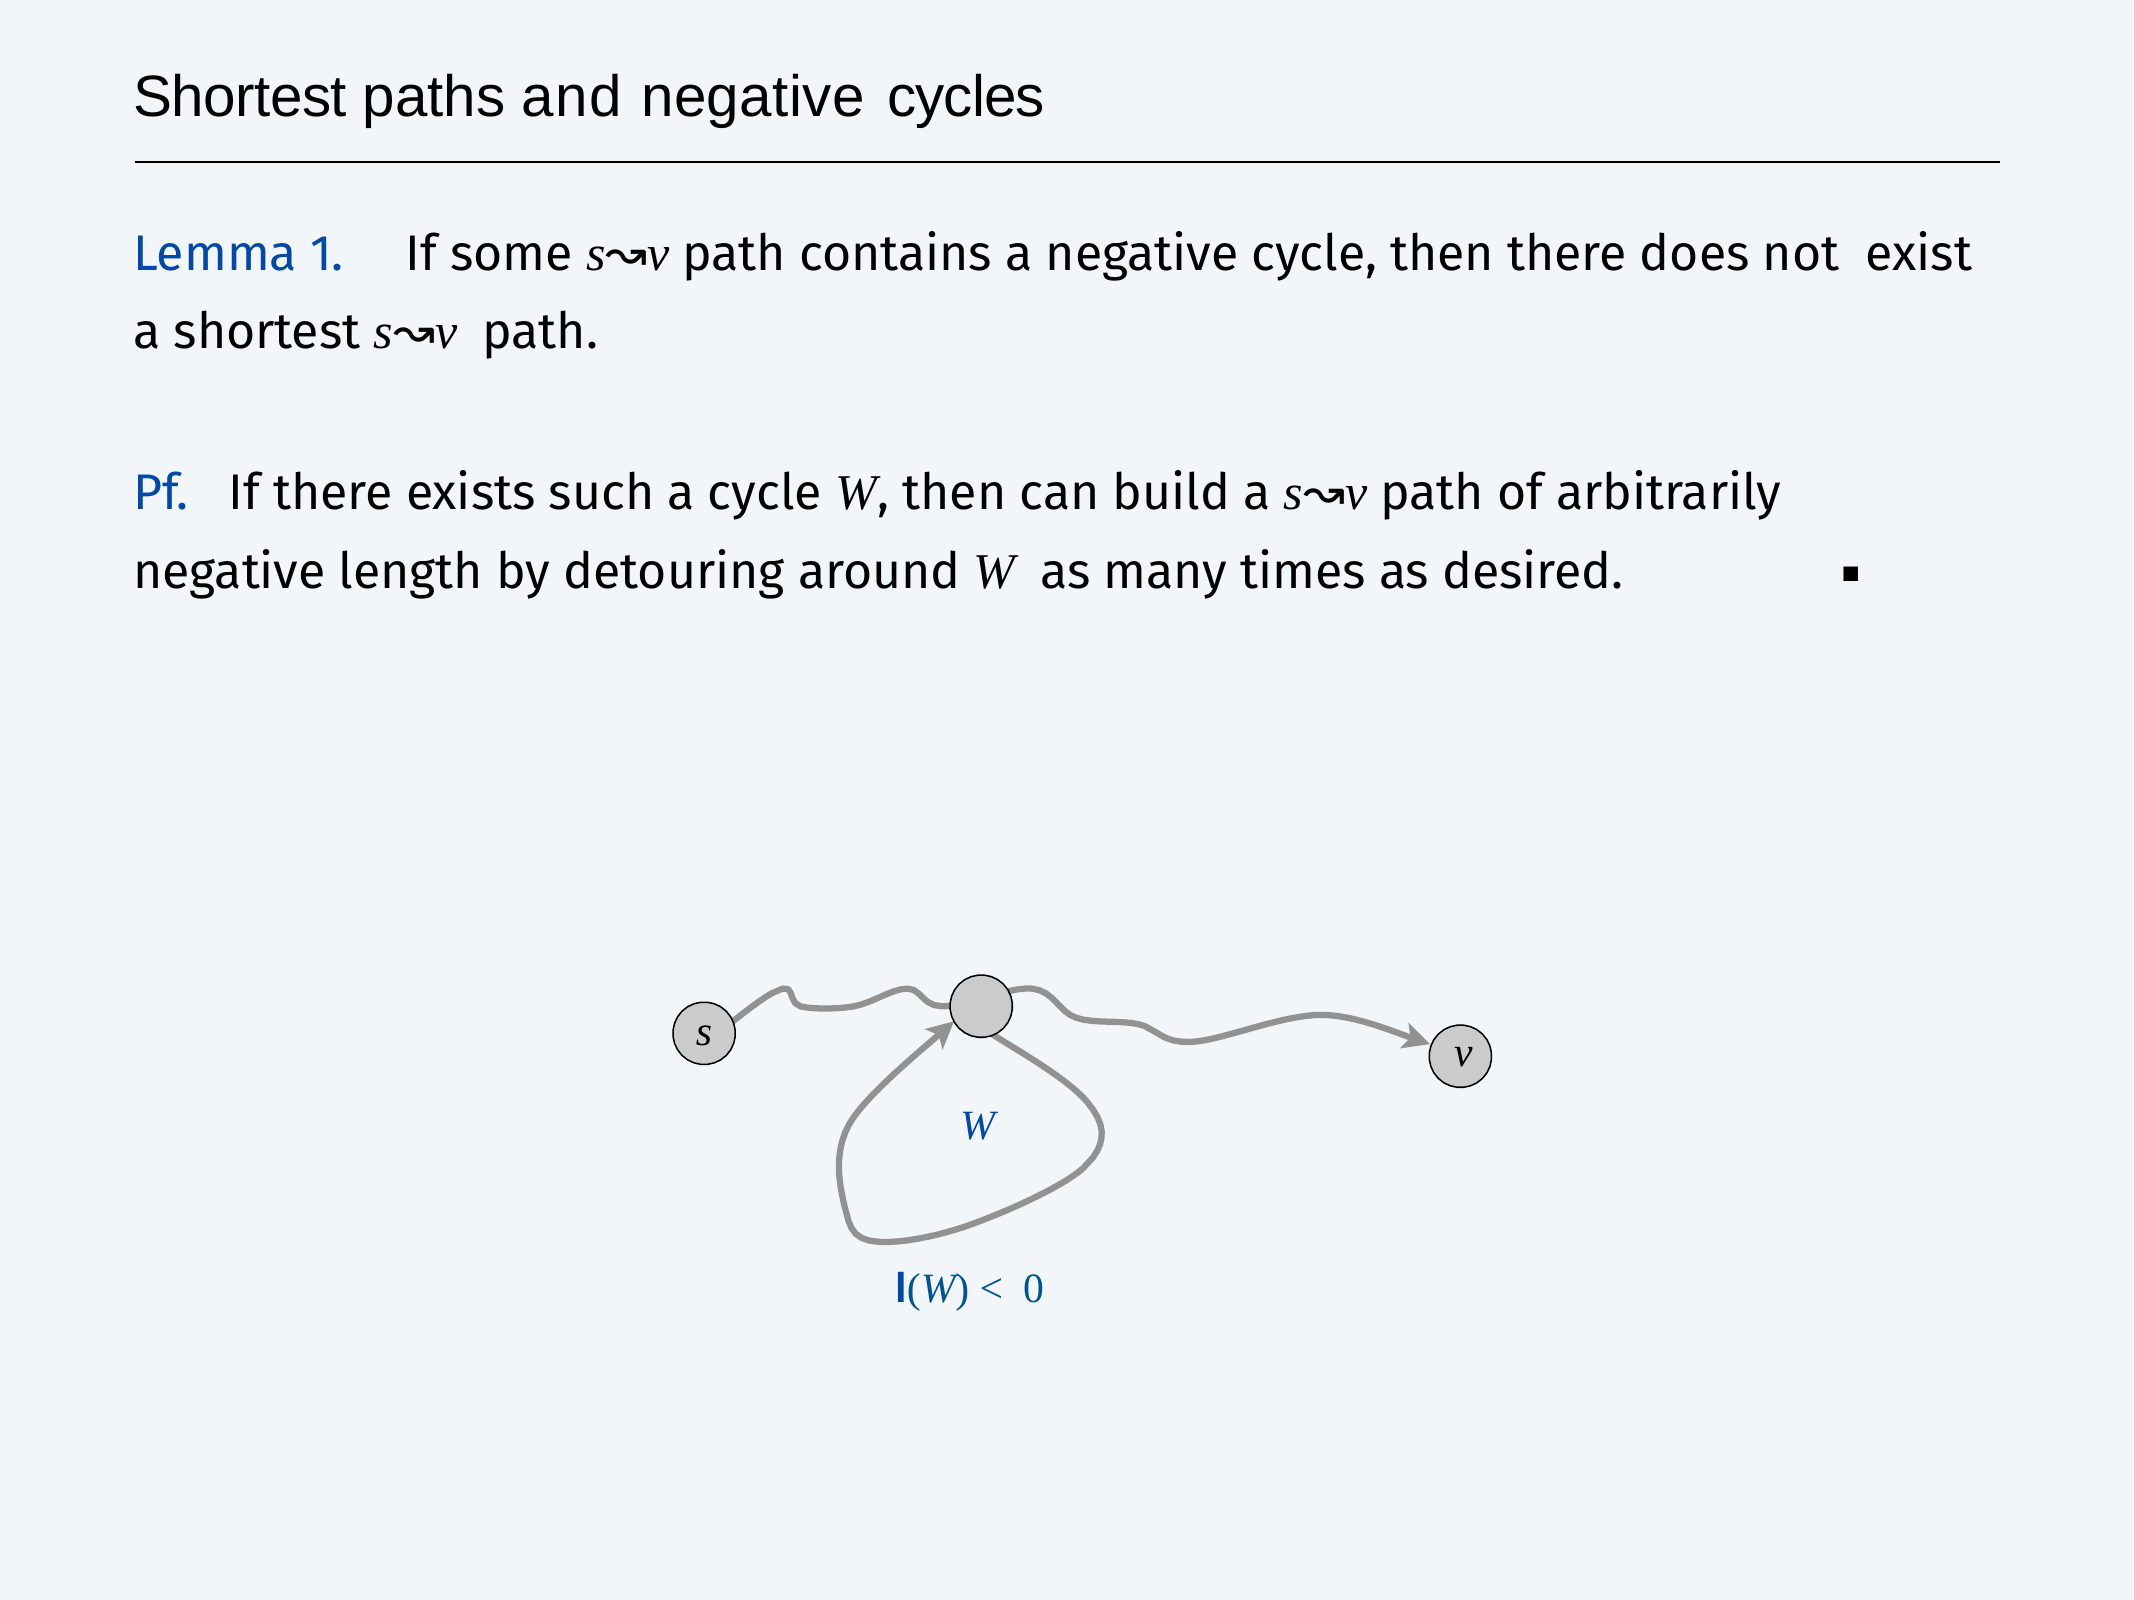

# Shortest paths and negative cycles

Lemma 1.	If some s↝v path contains a negative cycle, then there does not  exist a shortest s↝v  path.

Pf.	If there exists such a cycle W, then can build a s↝v path of arbitrarily  negative length by detouring around W  as many times as desired.	      ▪

s

v

W

l(W) < 0